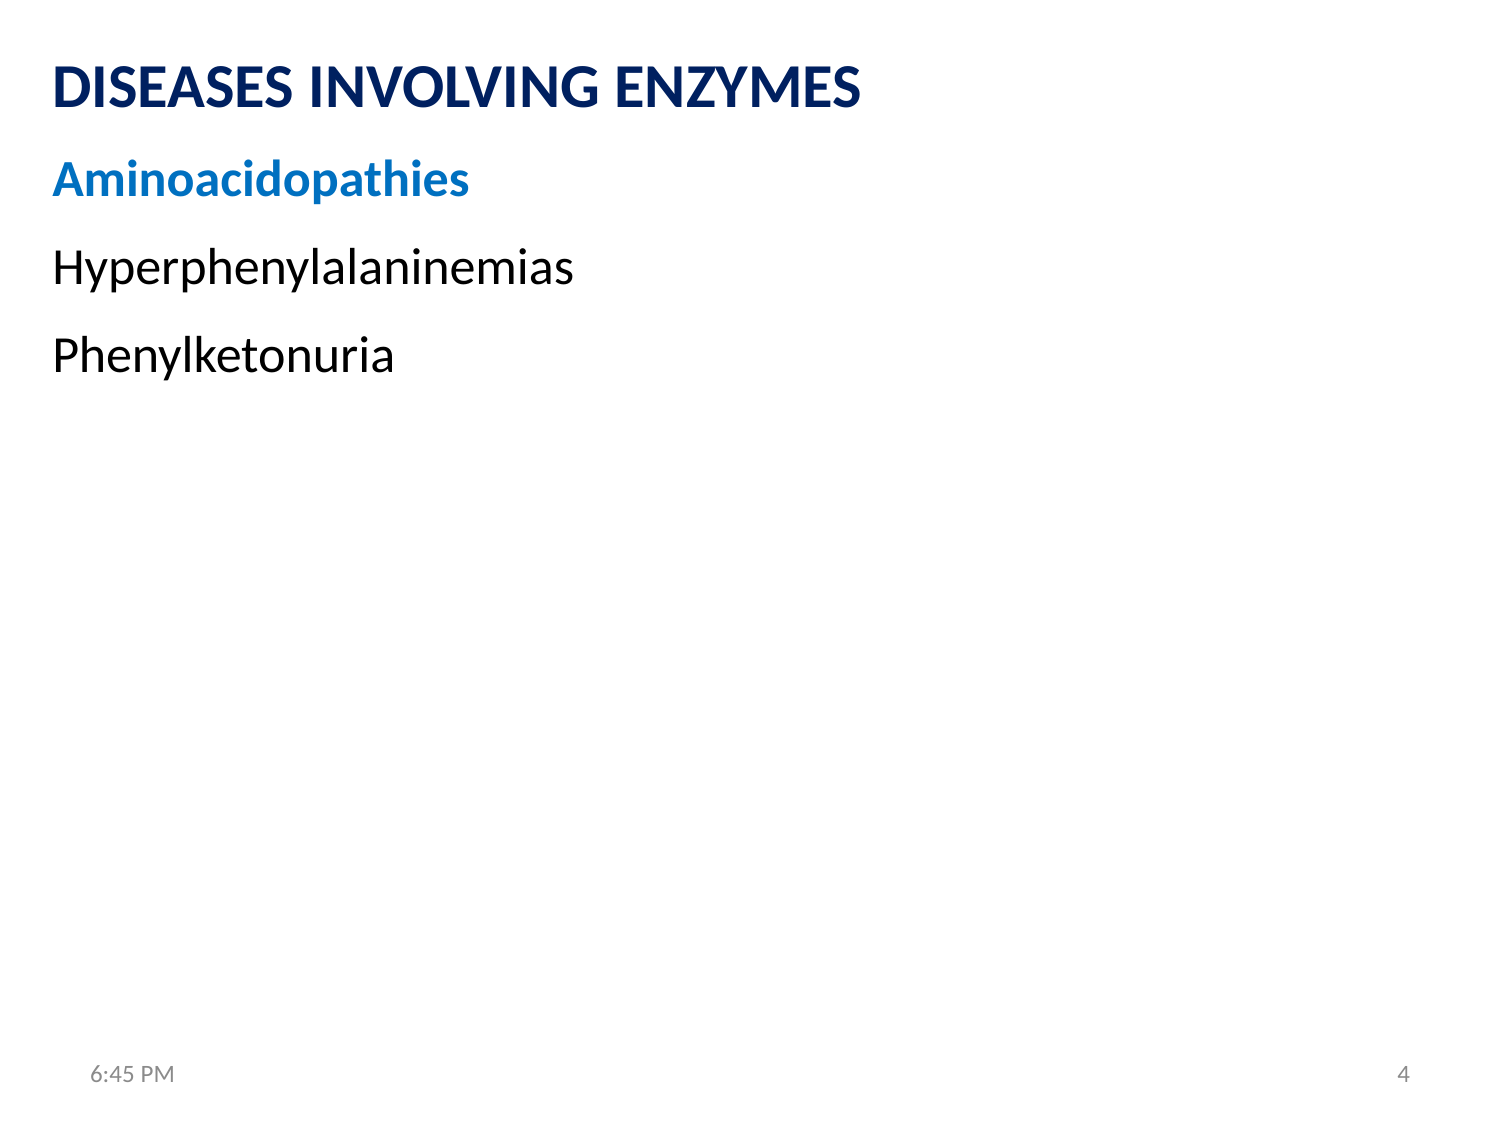

Diseases involving enzymes
Aminoacidopathies
Hyperphenylalaninemias
Phenylketonuria
6:45 PM
4